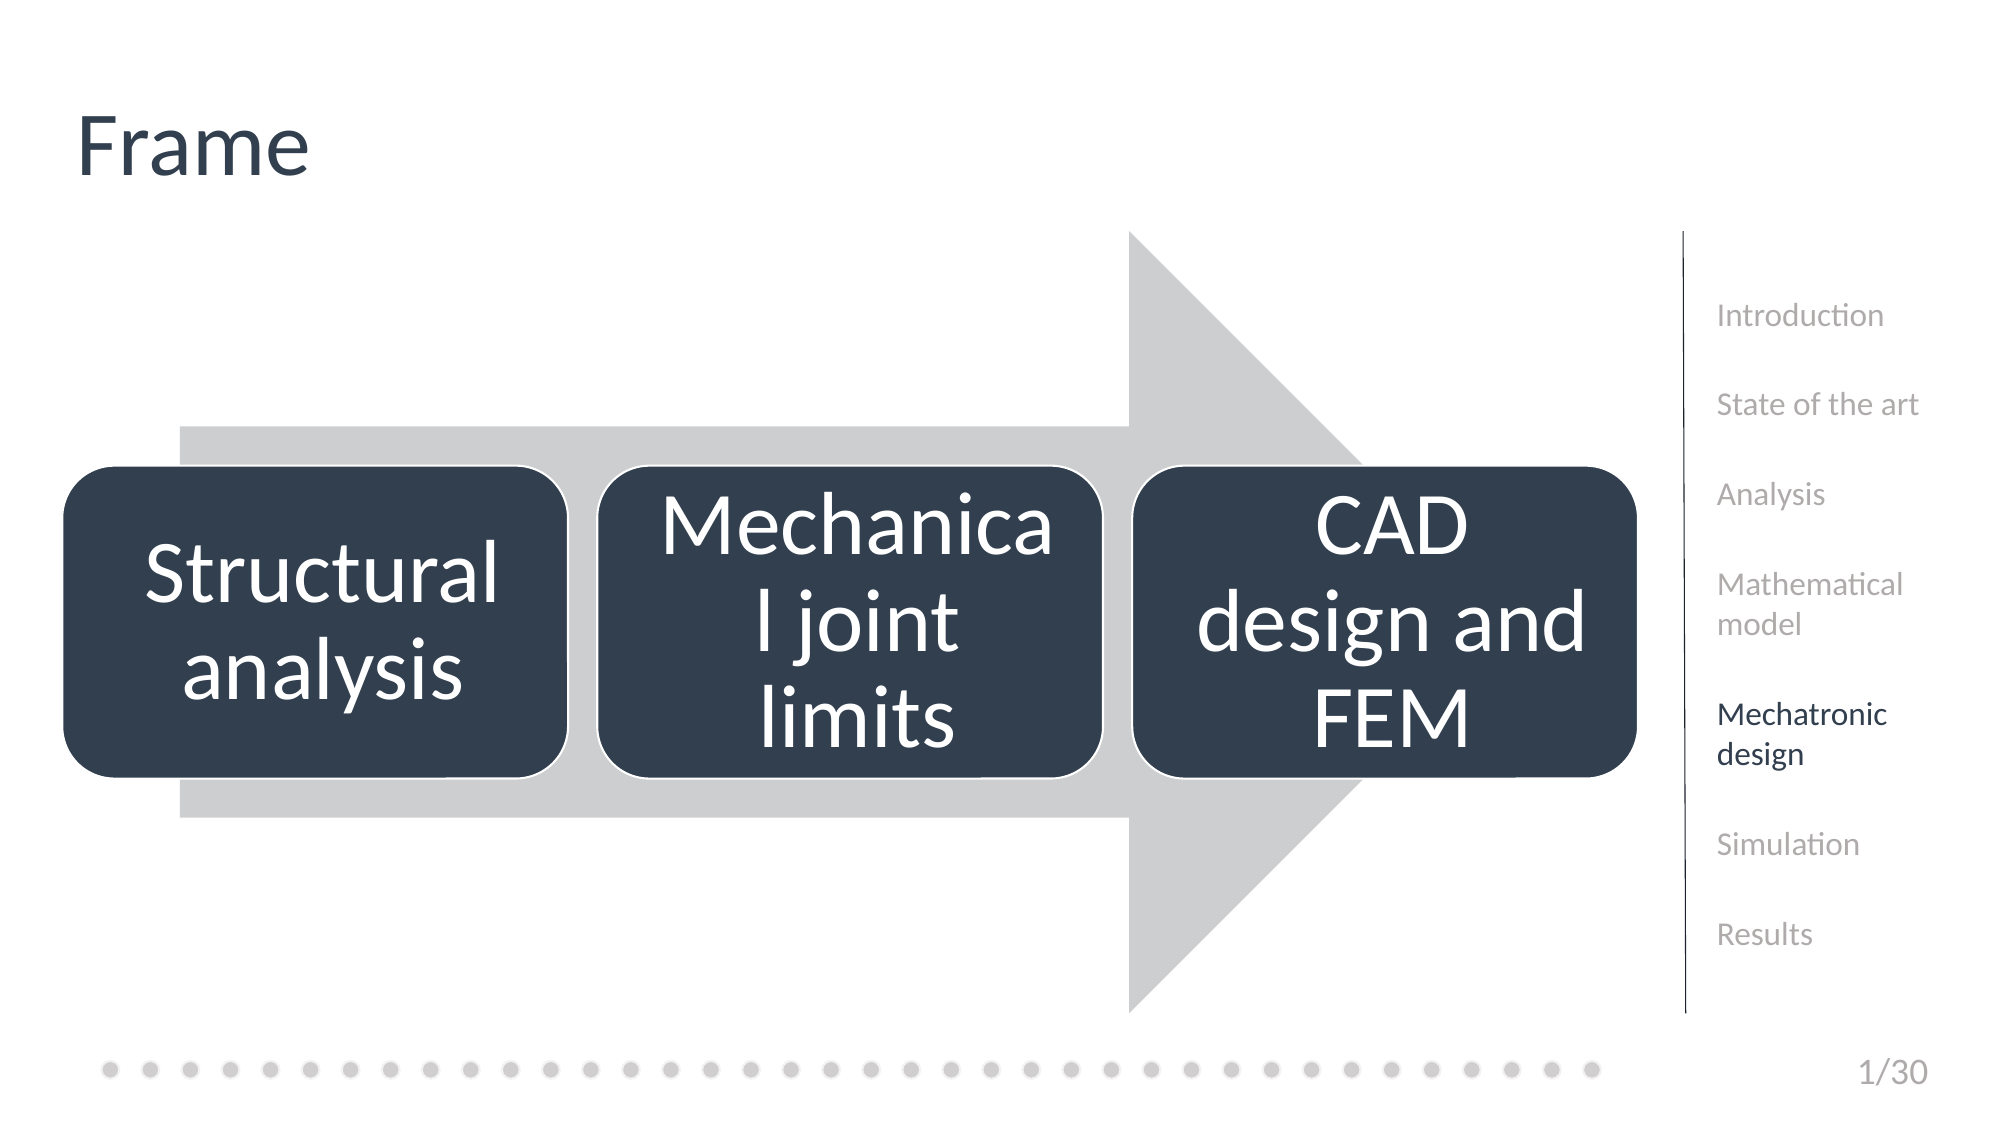

# Frame
Structural analysis
Mechanical joint limits
CAD design and FEM
Introduction
State of the art
Analysis
Mathematical model
Mechatronic design
Simulation
Results
1/30